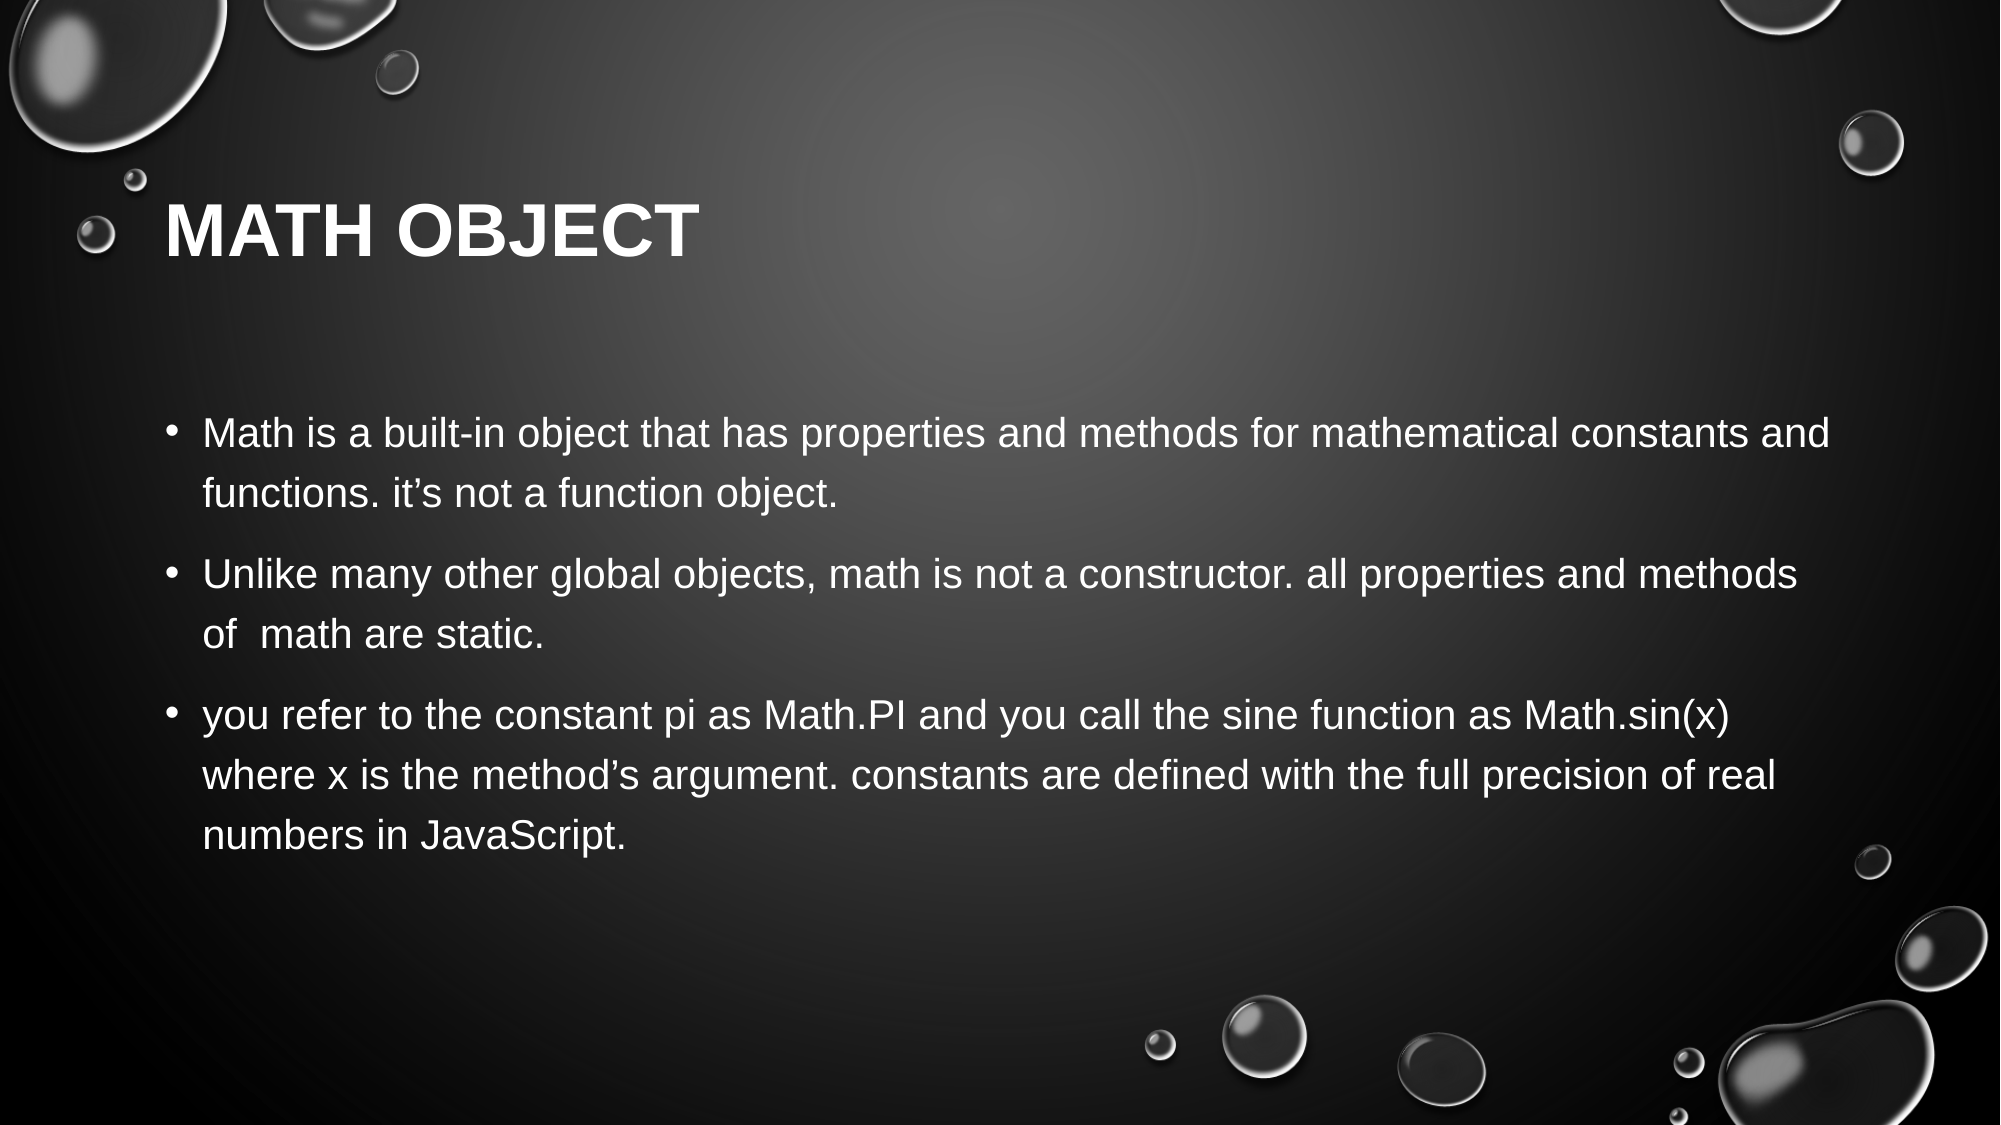

# math object
Math is a built-in object that has properties and methods for mathematical constants and functions. it’s not a function object.
Unlike many other global objects, math is not a constructor. all properties and methods of  math are static.
you refer to the constant pi as Math.PI and you call the sine function as Math.sin(x) where x is the method’s argument. constants are defined with the full precision of real numbers in JavaScript.